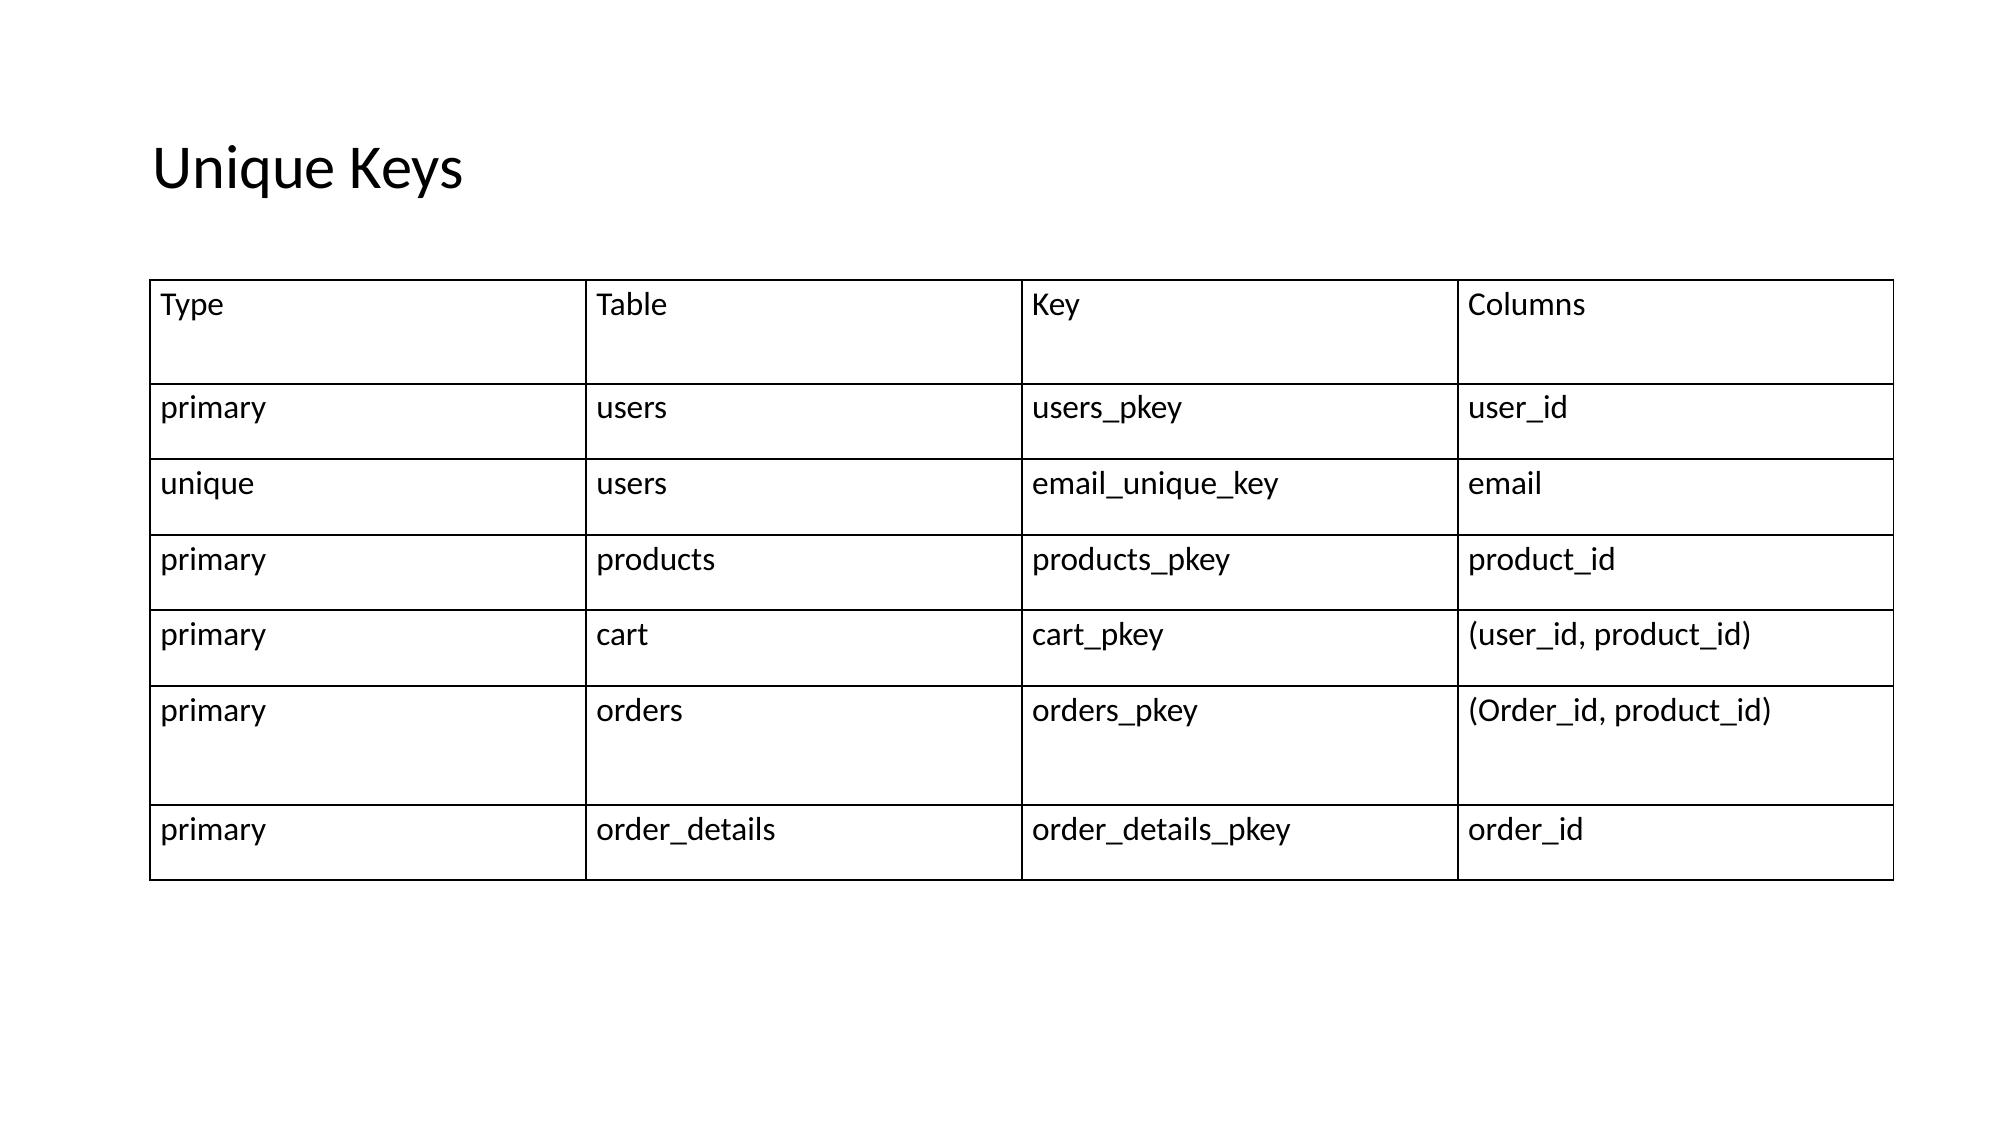

# Unique Keys
| Type | Table | Key | Columns |
| --- | --- | --- | --- |
| primary | users | users\_pkey | user\_id |
| unique | users | email\_unique\_key | email |
| primary | products | products\_pkey | product\_id |
| primary | cart | cart\_pkey | (user\_id, product\_id) |
| primary | orders | orders\_pkey | (Order\_id, product\_id) |
| primary | order\_details | order\_details\_pkey | order\_id |